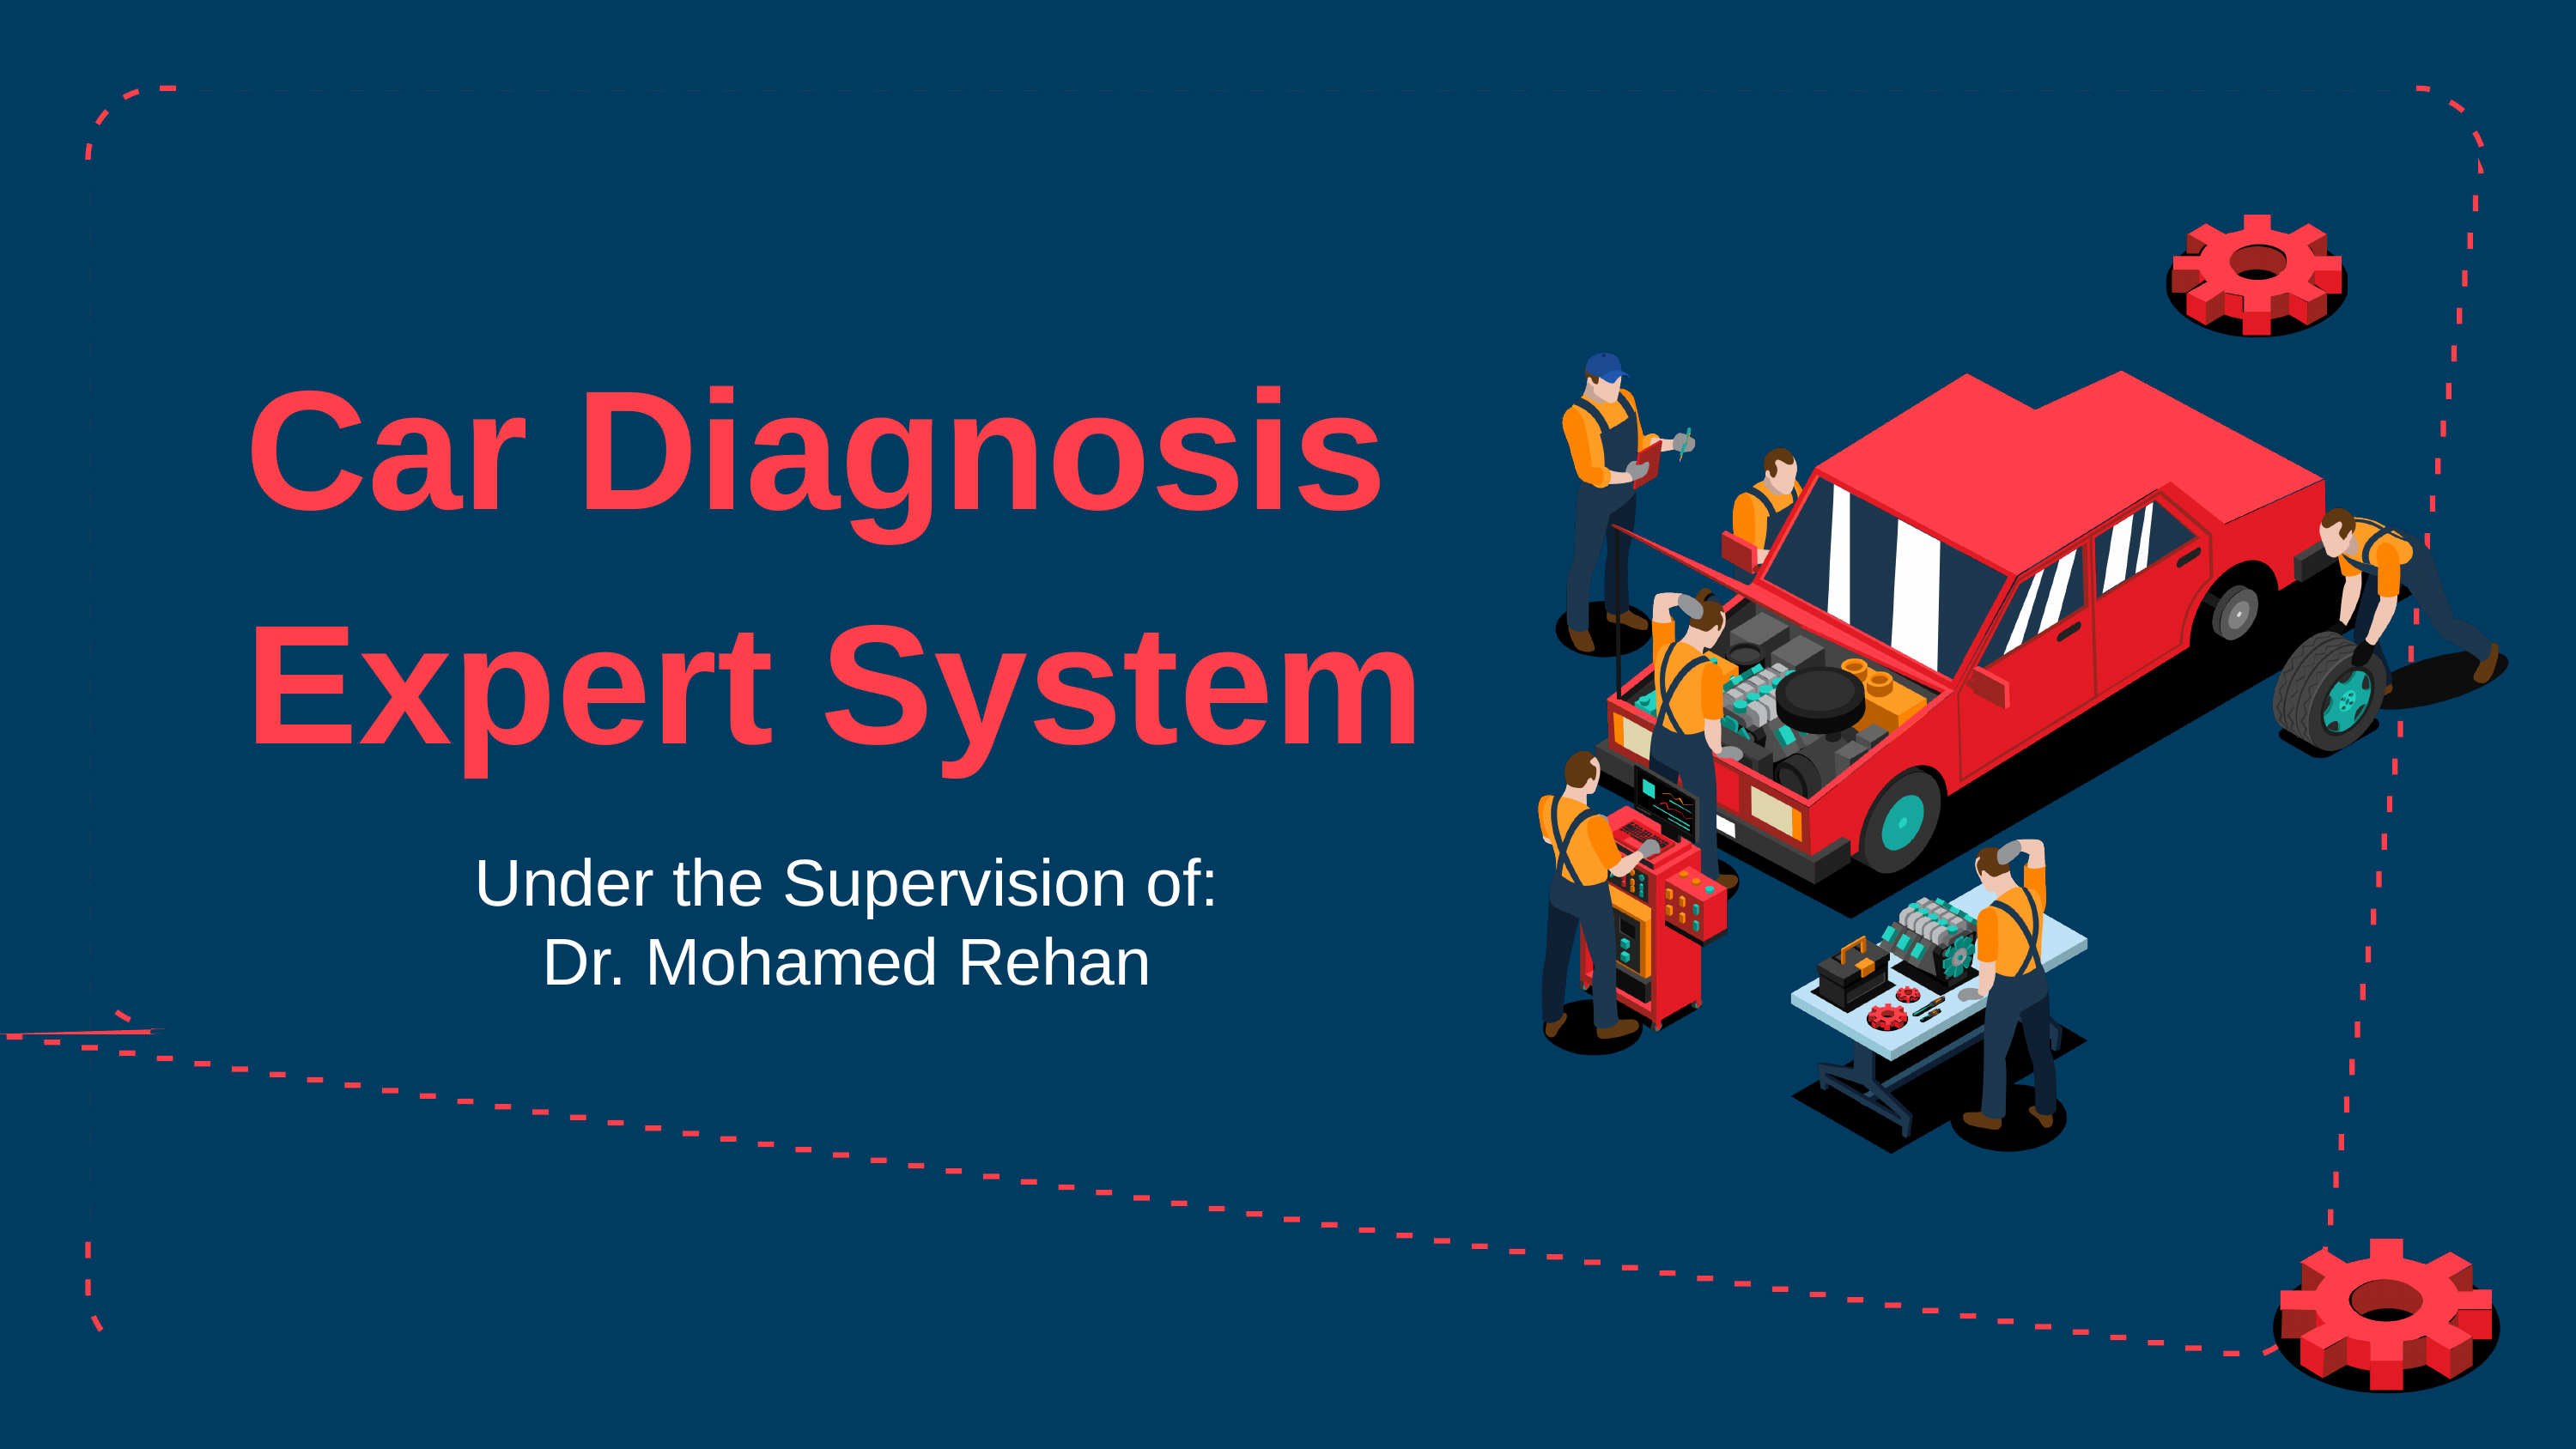

Car Diagnosis
Expert System

Under the Supervision of:
Dr. Mohamed Rehan